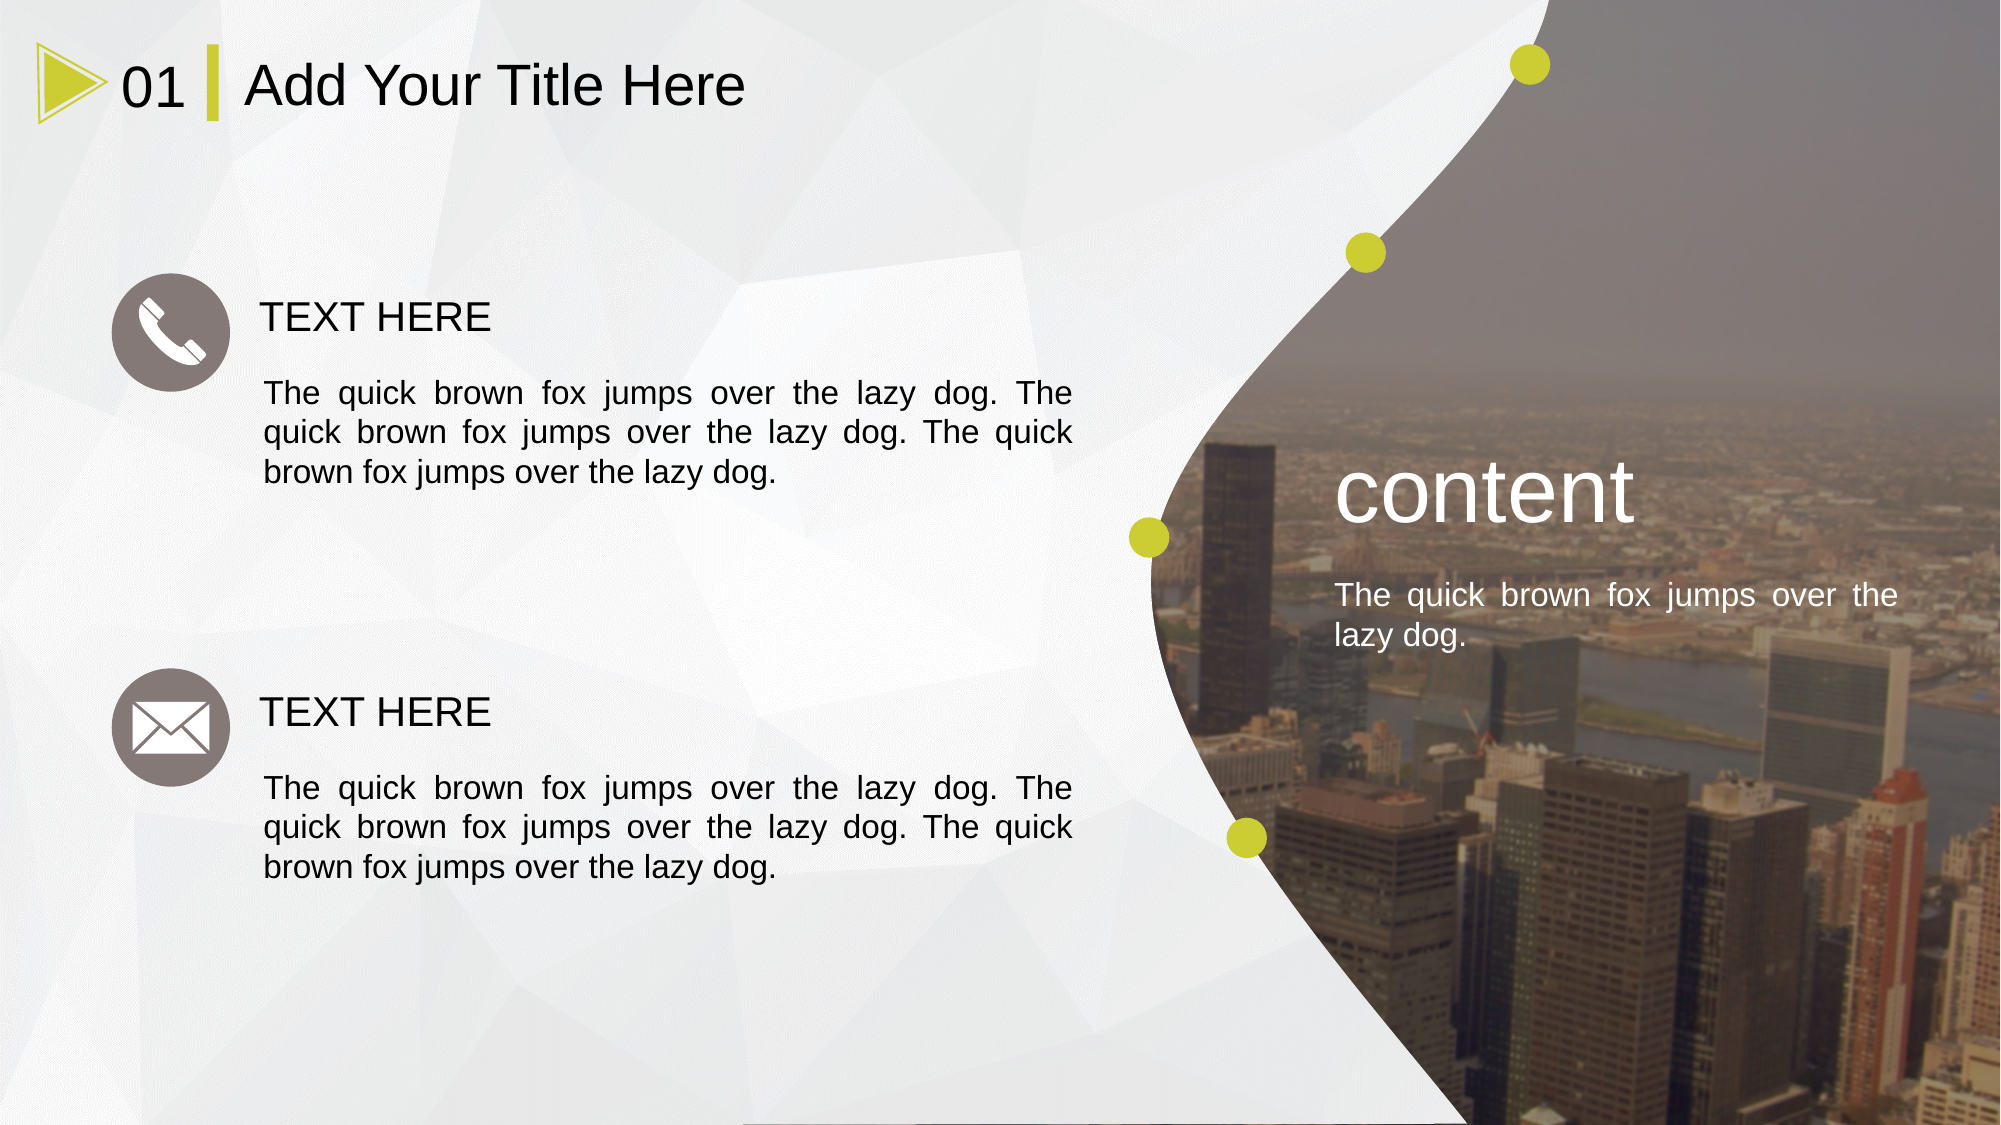

Add Your Title Here
01

TEXT HERE
The quick brown fox jumps over the lazy dog. The quick brown fox jumps over the lazy dog. The quick brown fox jumps over the lazy dog.

content

The quick brown fox jumps over the lazy dog.

TEXT HERE
The quick brown fox jumps over the lazy dog. The quick brown fox jumps over the lazy dog. The quick brown fox jumps over the lazy dog.